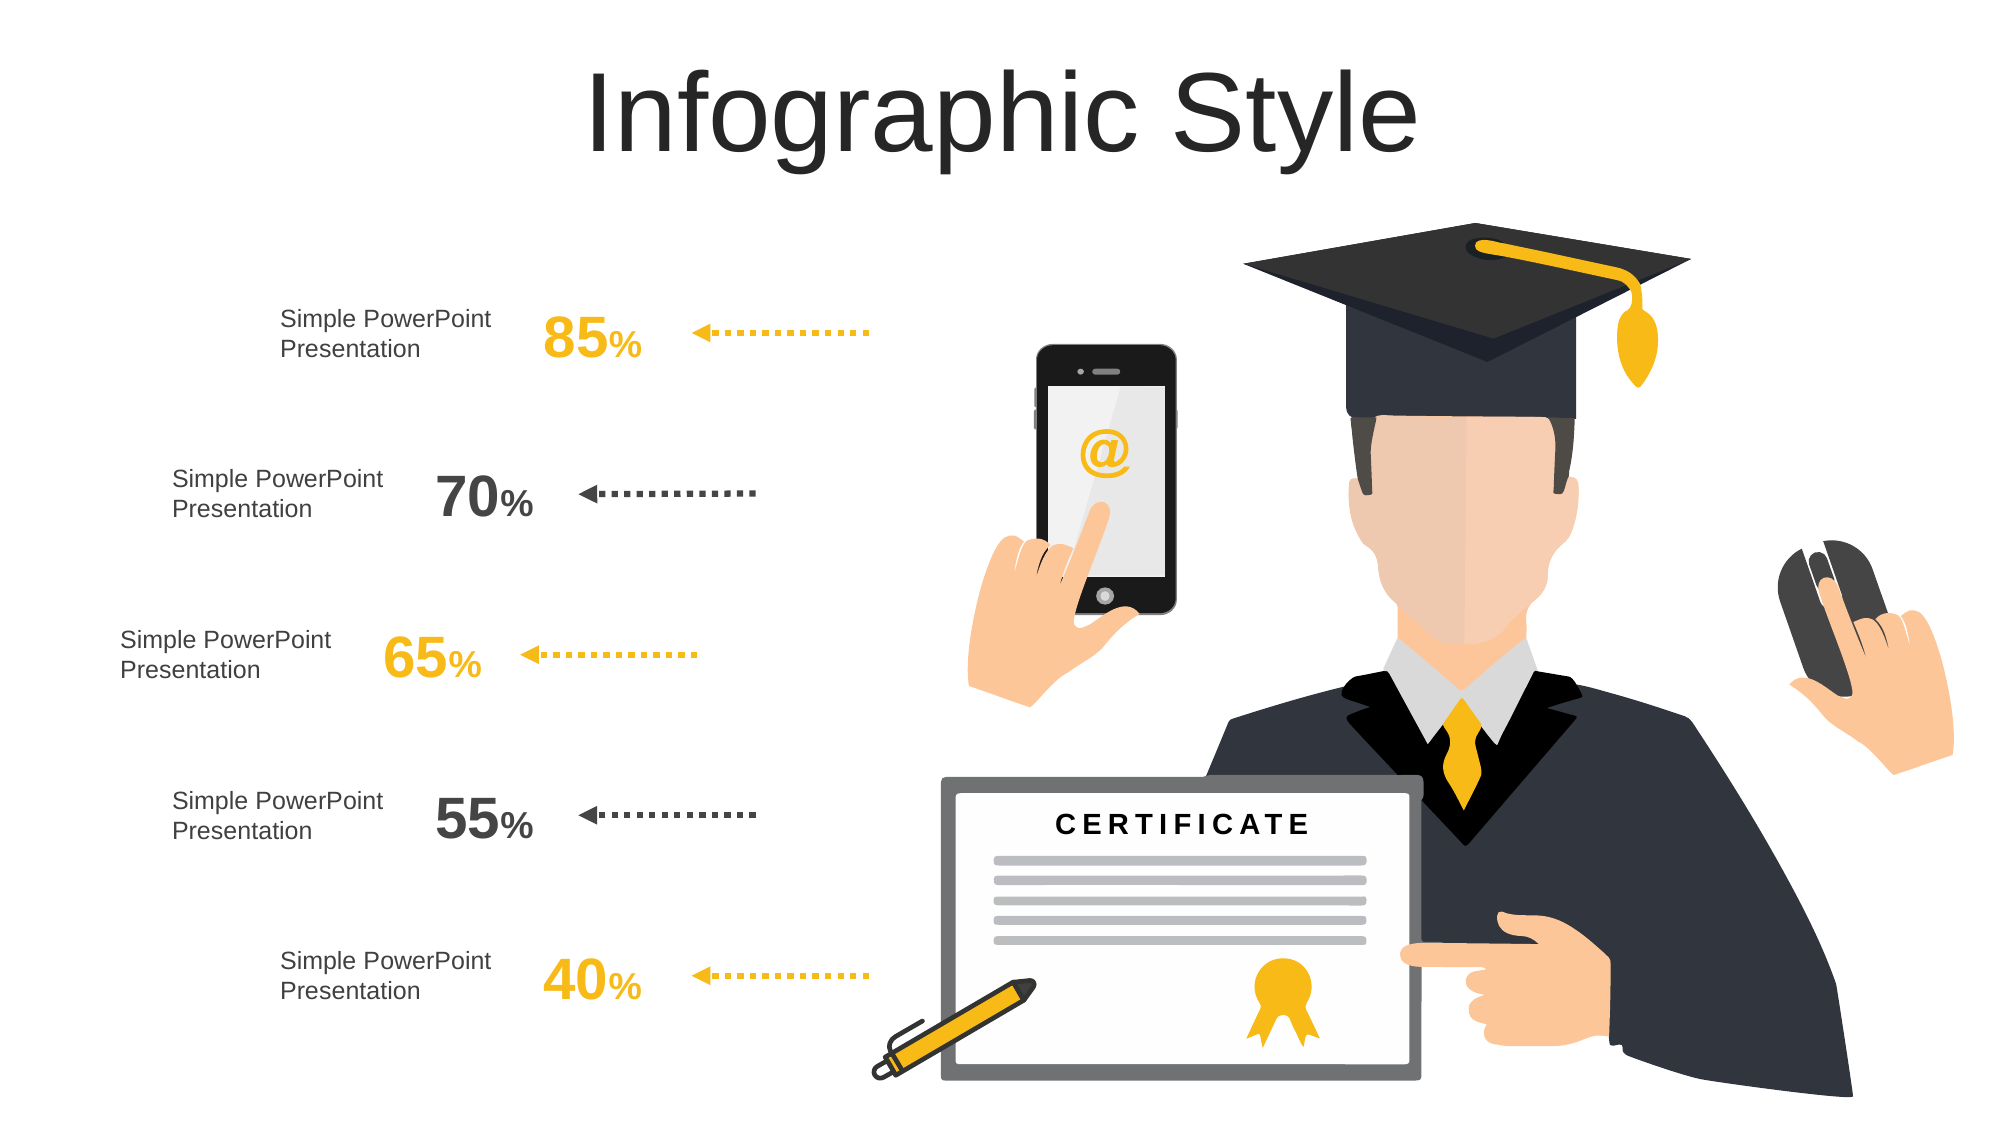

Infographic Style

85%
Simple PowerPoint Presentation
70%
Simple PowerPoint Presentation
65%
Simple PowerPoint Presentation
55%
Simple PowerPoint Presentation
40%
Simple PowerPoint Presentation

CERTIFICATE